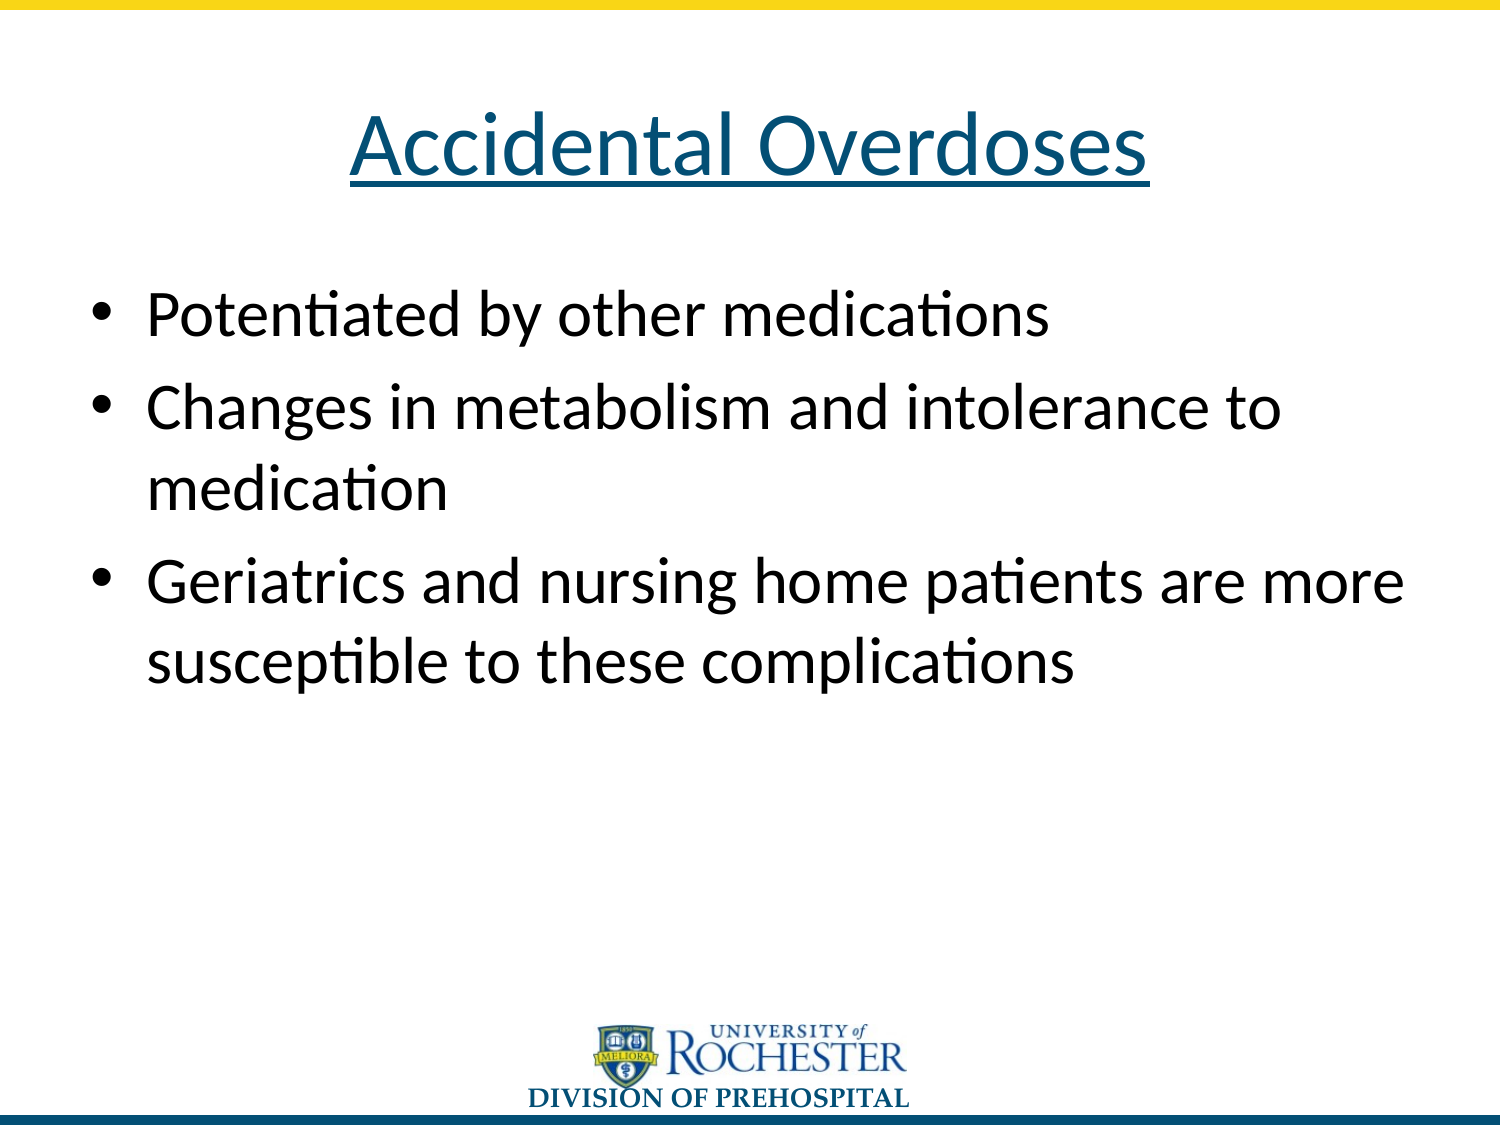

# Accidental Overdoses
Potentiated by other medications
Changes in metabolism and intolerance to medication
Geriatrics and nursing home patients are more susceptible to these complications